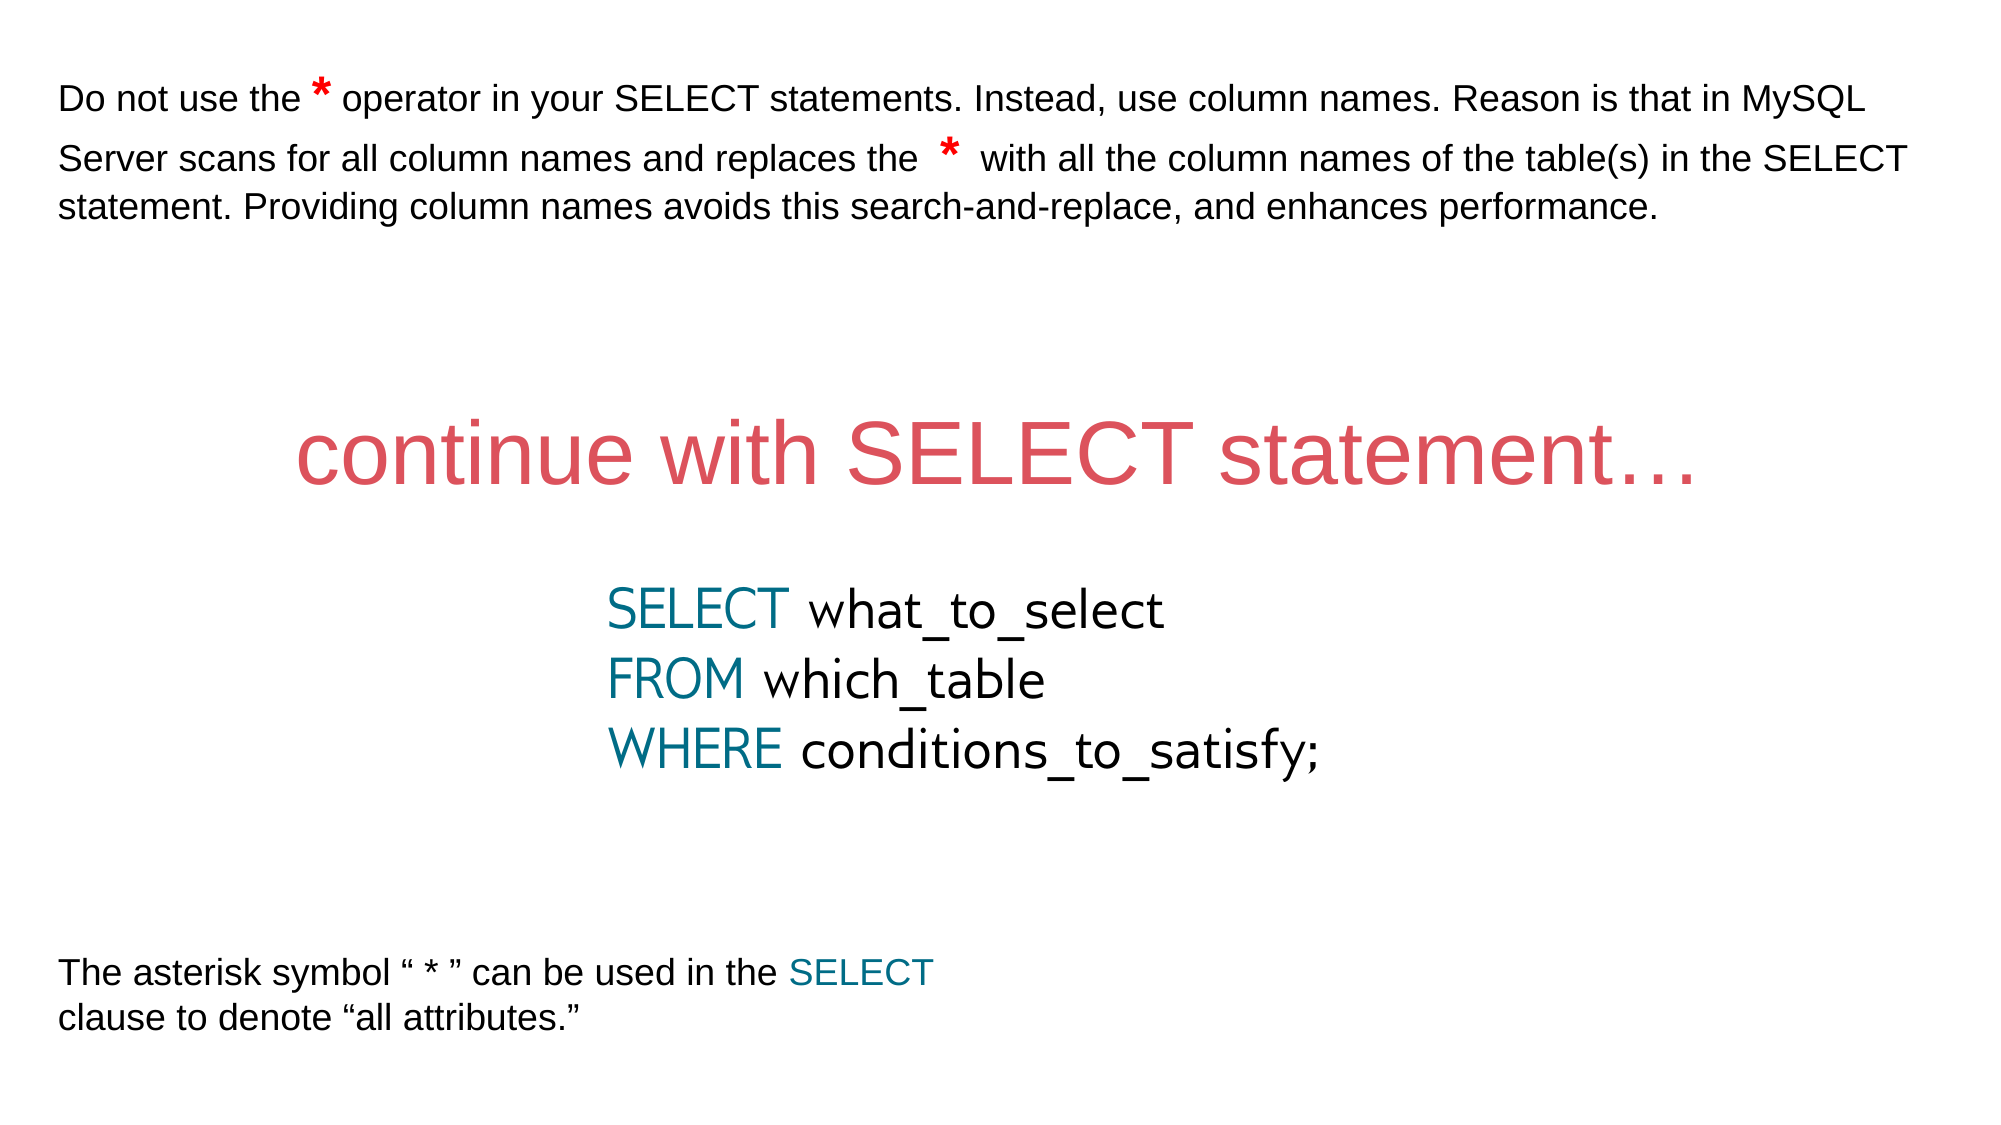

Do not use the * operator in your SELECT statements. Instead, use column names. Reason is that in MySQL Server scans for all column names and replaces the  *  with all the column names of the table(s) in the SELECT statement. Providing column names avoids this search-and-replace, and enhances performance.
continue with SELECT statement…
SELECT what_to_select
FROM which_table
WHERE conditions_to_satisfy;
The asterisk symbol “ * ” can be used in the SELECT clause to denote “all attributes.”